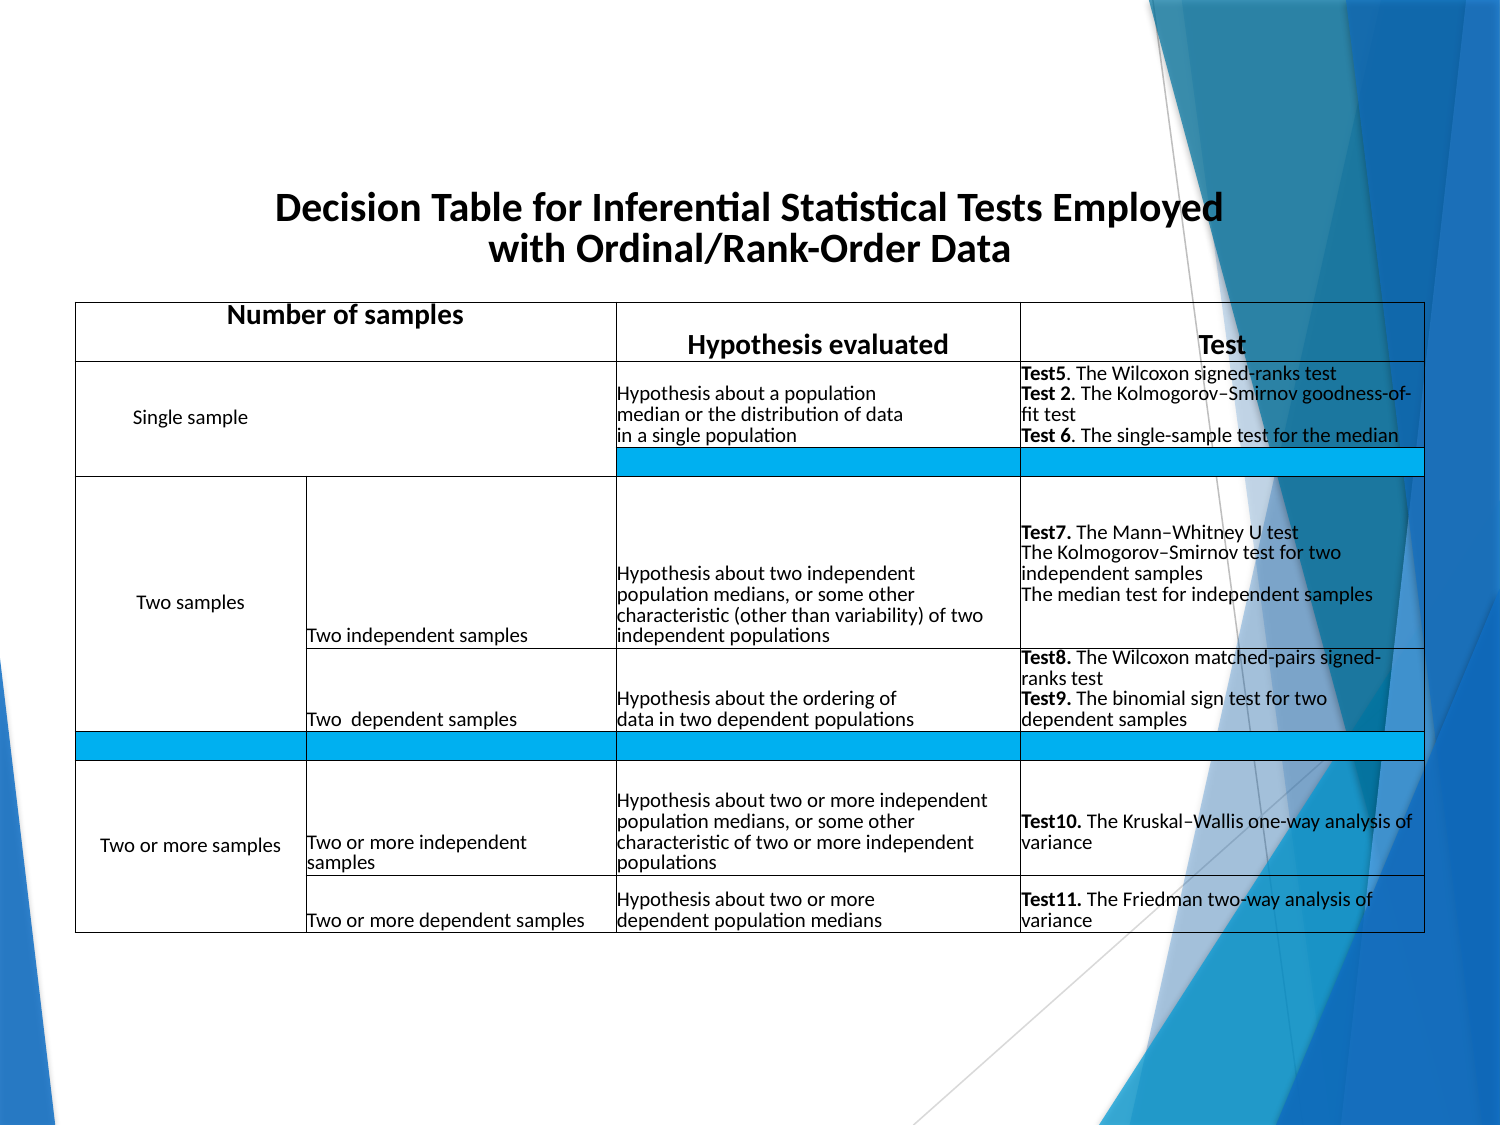

| Decision Table for Inferential Statistical Tests Employed with Ordinal/Rank-Order Data |  |  |  |
| --- | --- | --- | --- |
|  |  |  |  |
| Number of samples |  | Hypothesis evaluated | Test |
| Single sample |  | Hypothesis about a population median or the distribution of data in a single population | Test5. The Wilcoxon signed-ranks test Test 2. The Kolmogorov–Smirnov goodness-of-fit test Test 6. The single-sample test for the median |
|  |  |  |  |
| Two samples | Two independent samples | Hypothesis about two independent population medians, or some other characteristic (other than variability) of two independent populations | Test7. The Mann–Whitney U test The Kolmogorov–Smirnov test for two independent samples The median test for independent samples |
|  | Two dependent samples | Hypothesis about the ordering of data in two dependent populations | Test8. The Wilcoxon matched-pairs signed-ranks test Test9. The binomial sign test for two dependent samples |
|  |  |  |  |
| Two or more samples | Two or more independent samples | Hypothesis about two or more independent population medians, or some other characteristic of two or more independent populations | Test10. The Kruskal–Wallis one-way analysis of variance |
|  | Two or more dependent samples | Hypothesis about two or more dependent population medians | Test11. The Friedman two-way analysis of variance |